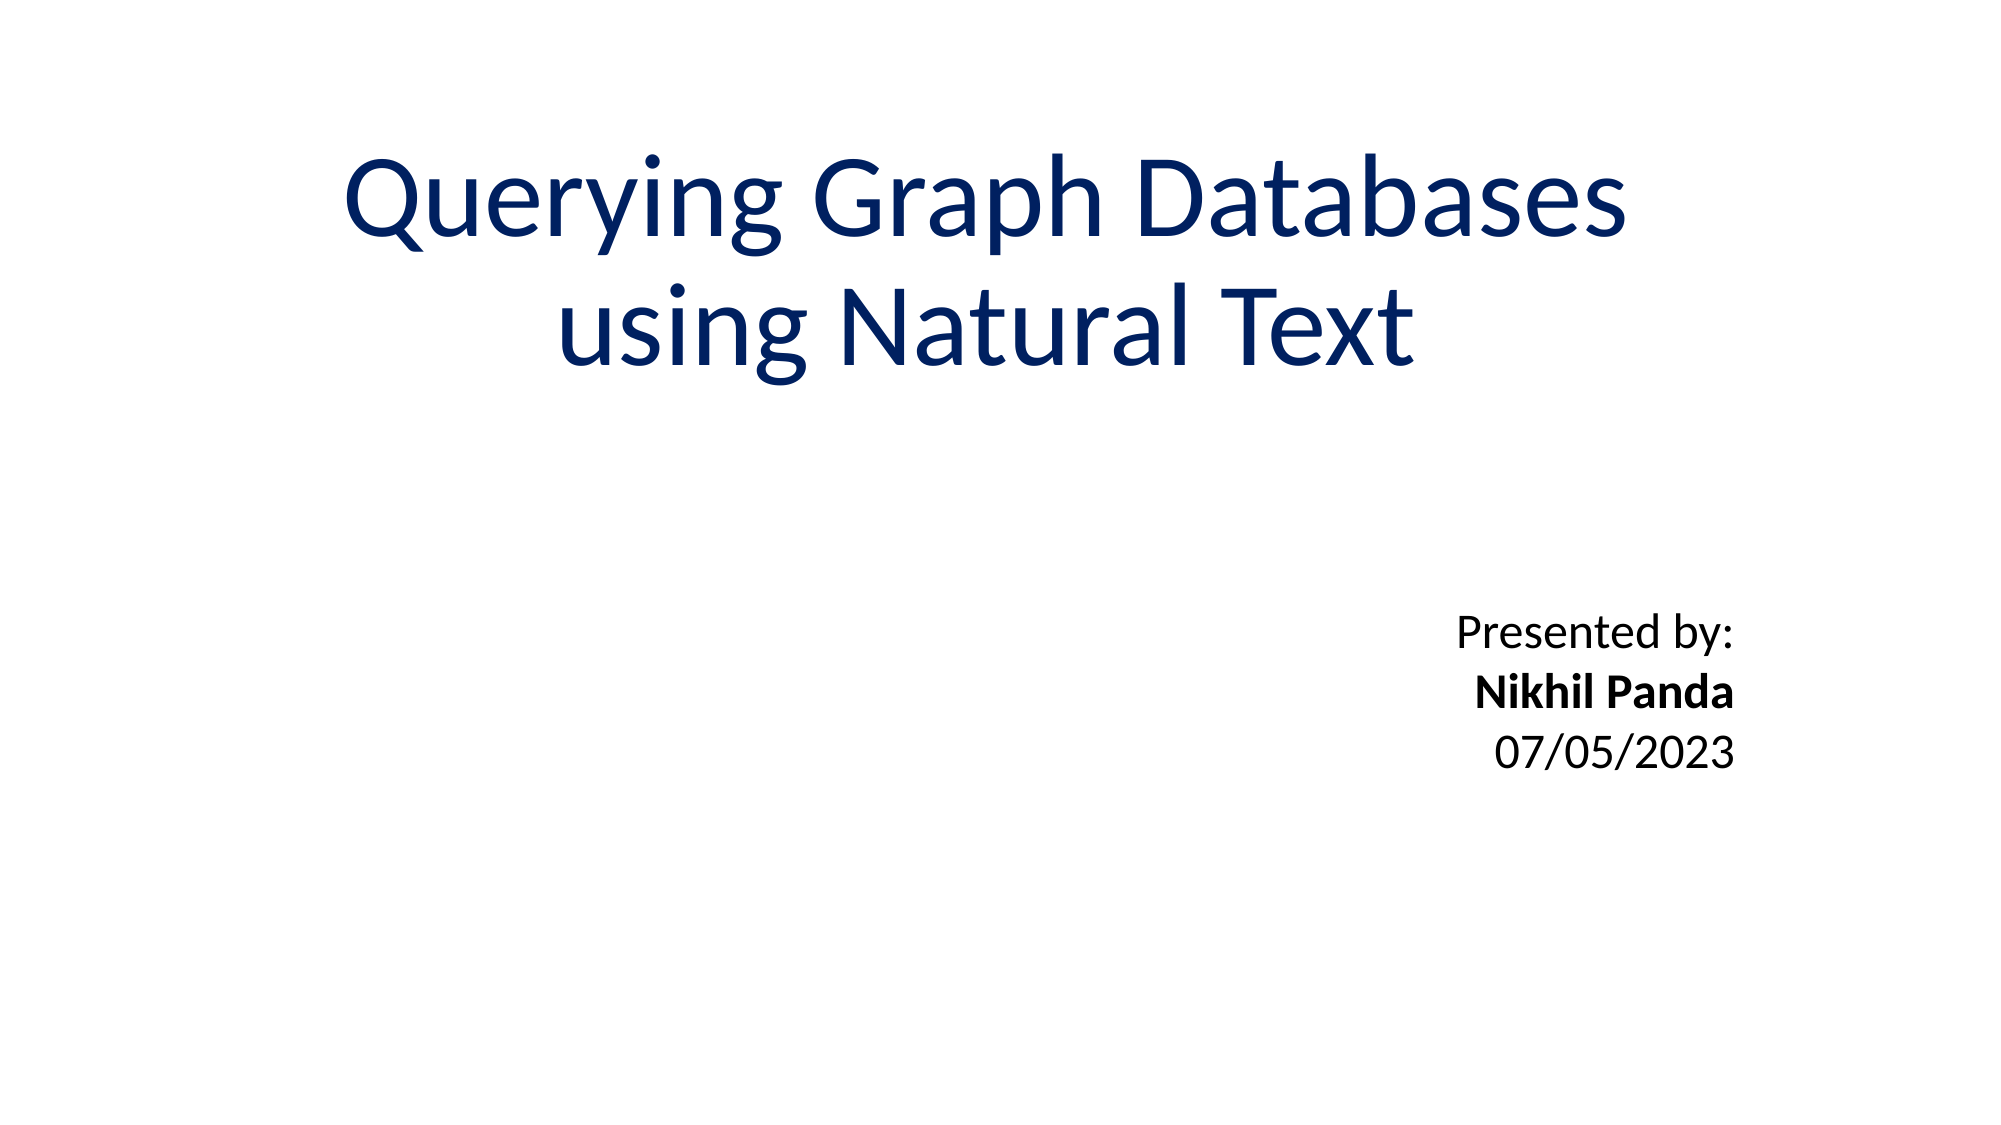

# Querying Graph Databases using Natural Text
Presented by:
Nikhil Panda
07/05/2023